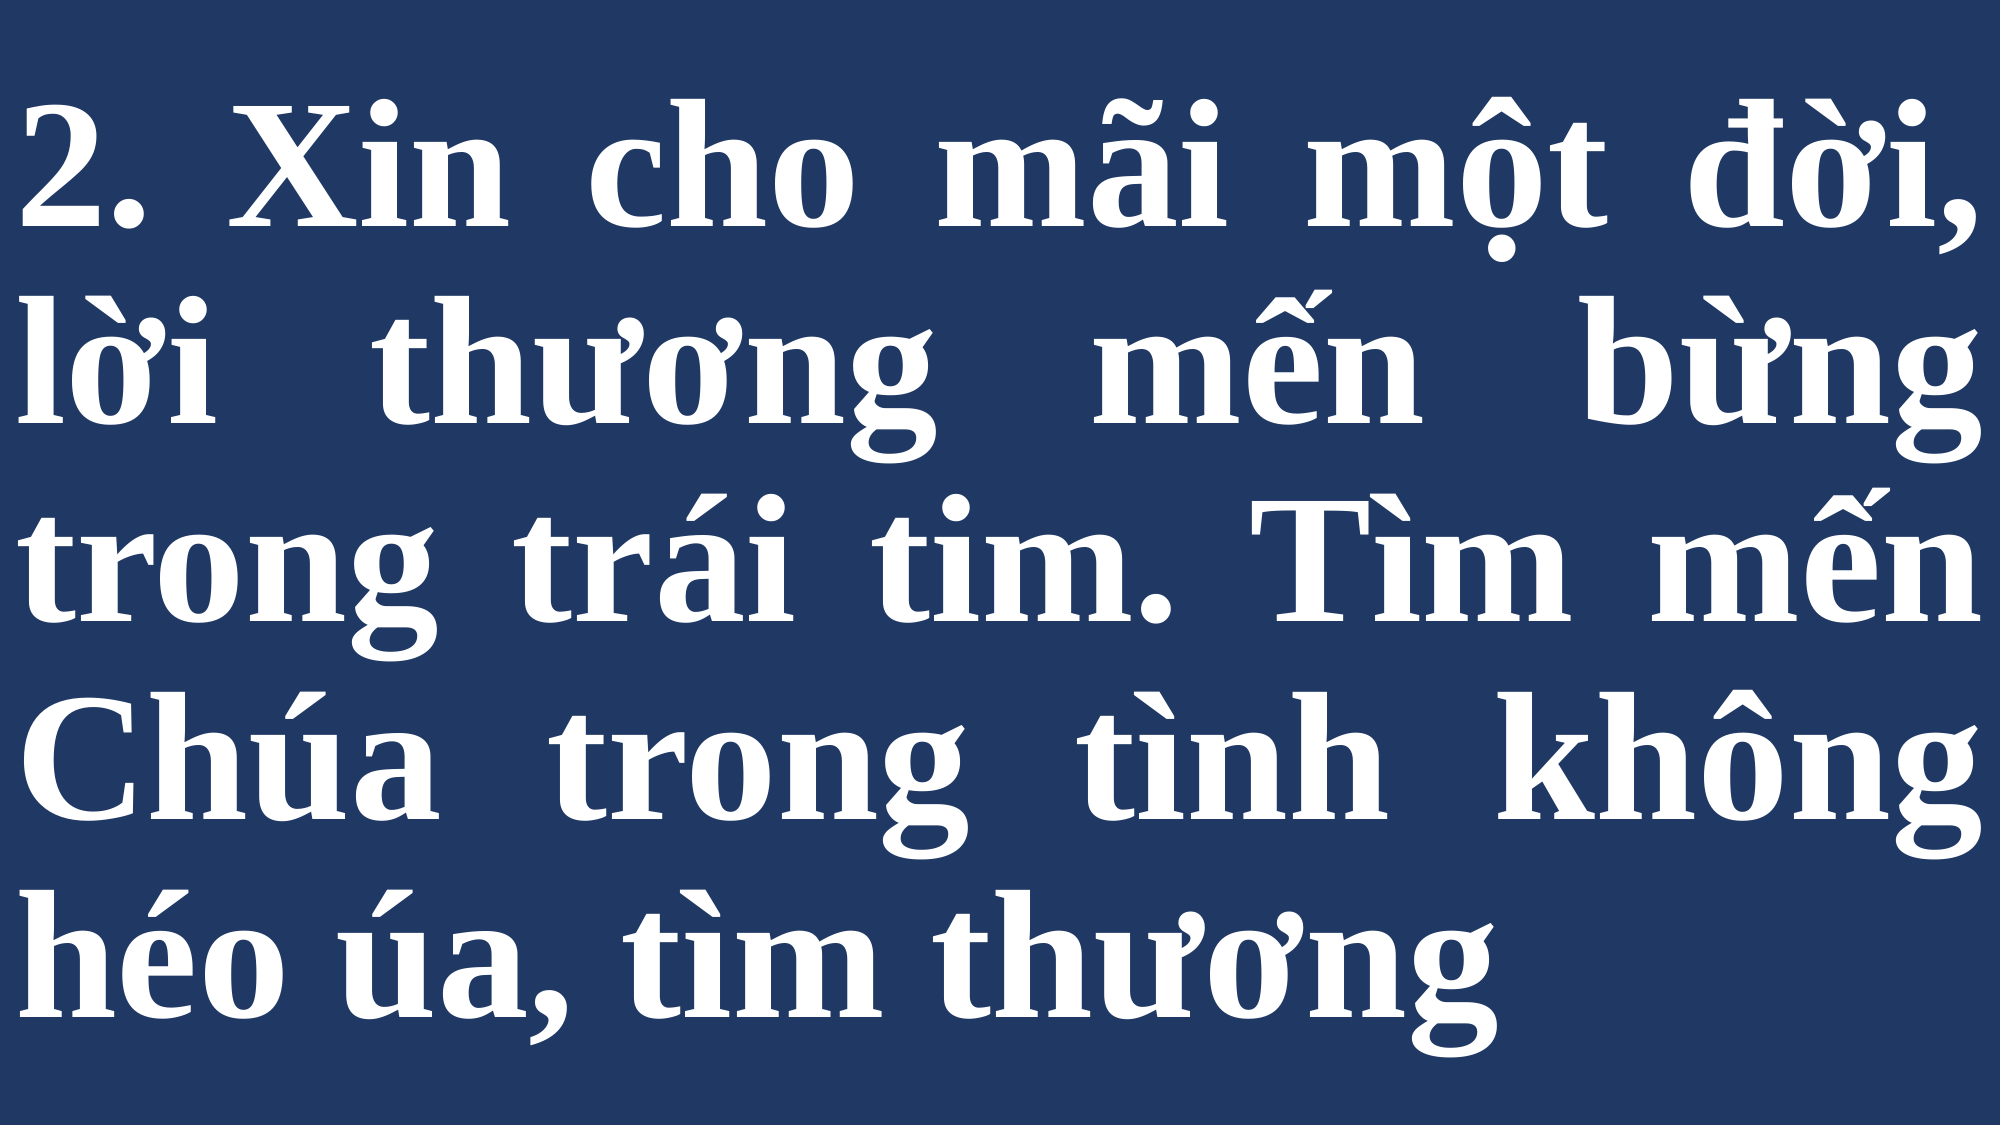

# 2. Xin cho mãi một đời, lời thương mến bừng trong trái tim. Tìm mến Chúa trong tình không héo úa, tìm thương